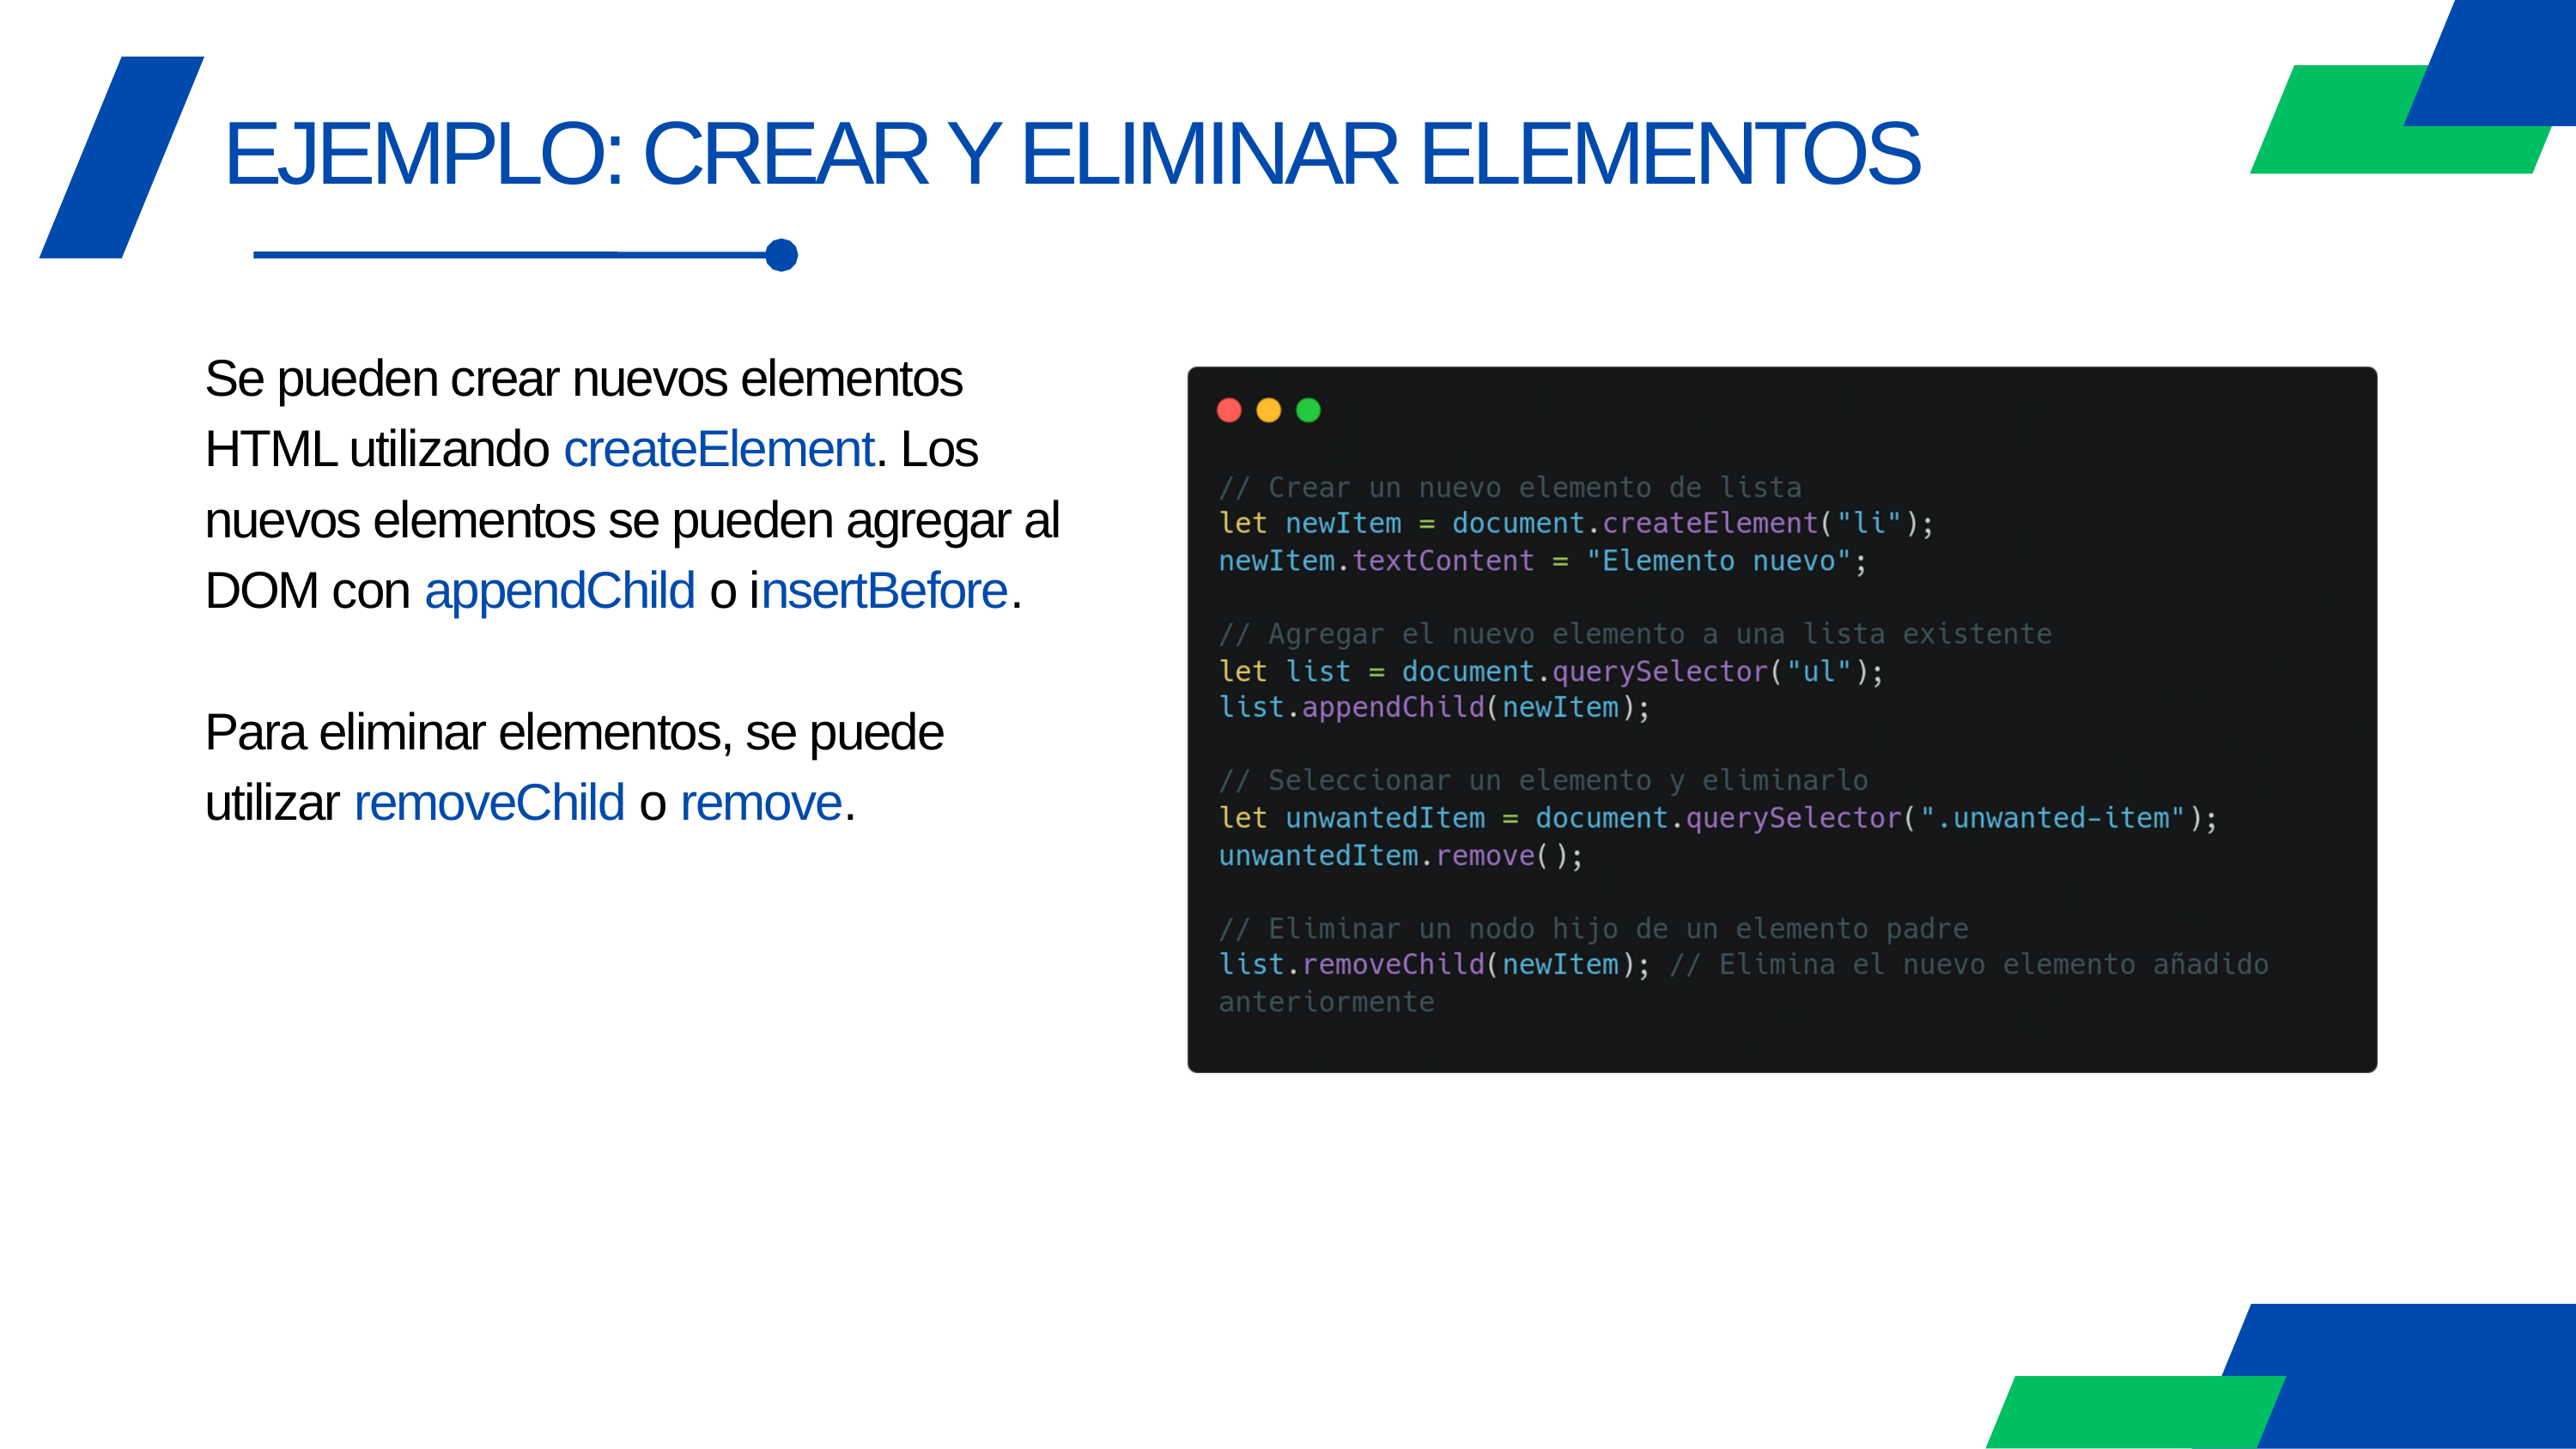

EJEMPLO: CREAR Y ELIMINAR ELEMENTOS

Se pueden crear nuevos elementos HTML utilizando createElement. Los nuevos elementos se pueden agregar al DOM con appendChild o insertBefore.

Para eliminar elementos, se puede utilizar removeChild o remove.